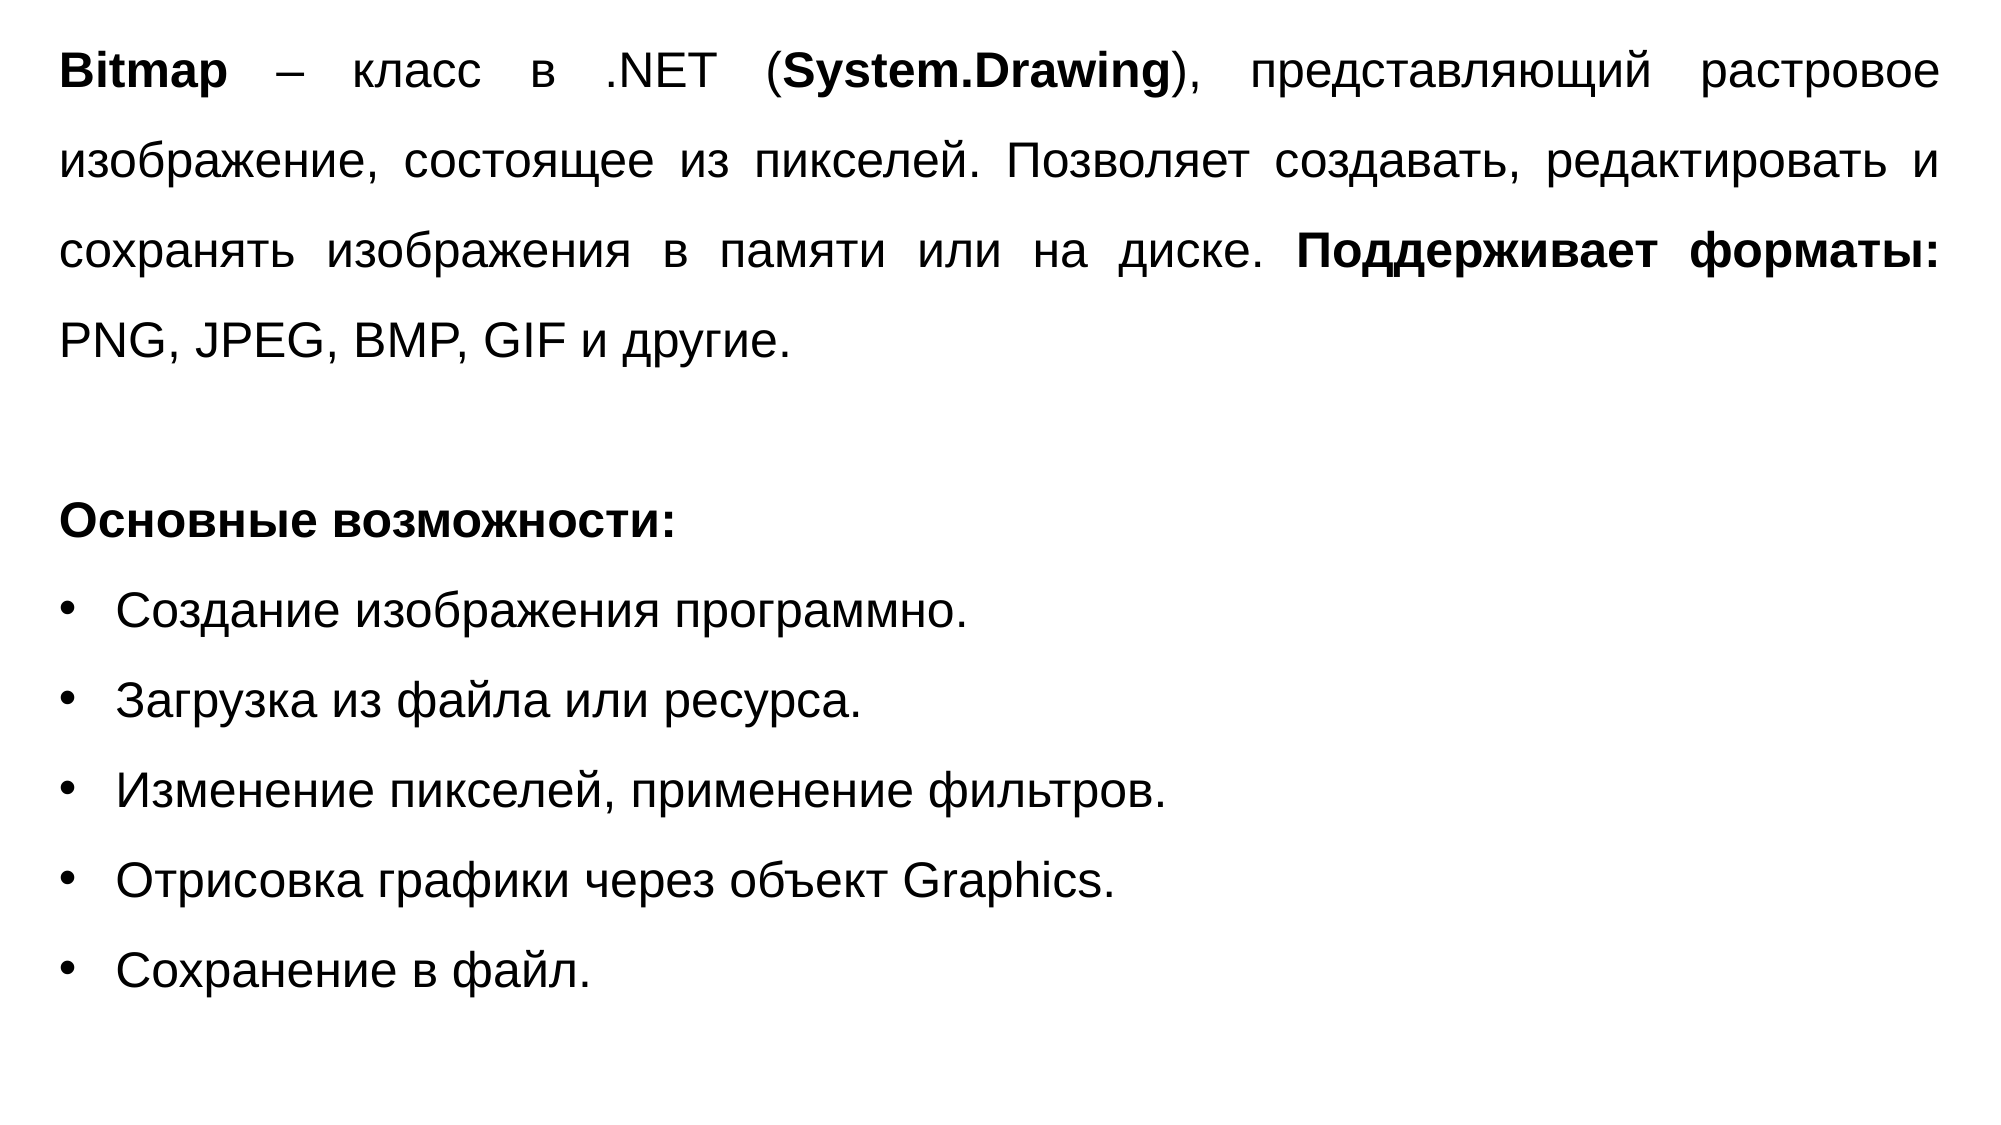

Bitmap – класс в .NET (System.Drawing), представляющий растровое изображение, состоящее из пикселей. Позволяет создавать, редактировать и сохранять изображения в памяти или на диске. Поддерживает форматы: PNG, JPEG, BMP, GIF и другие.

Основные возможности:
Создание изображения программно.
Загрузка из файла или ресурса.
Изменение пикселей, применение фильтров.
Отрисовка графики через объект Graphics.
Сохранение в файл.